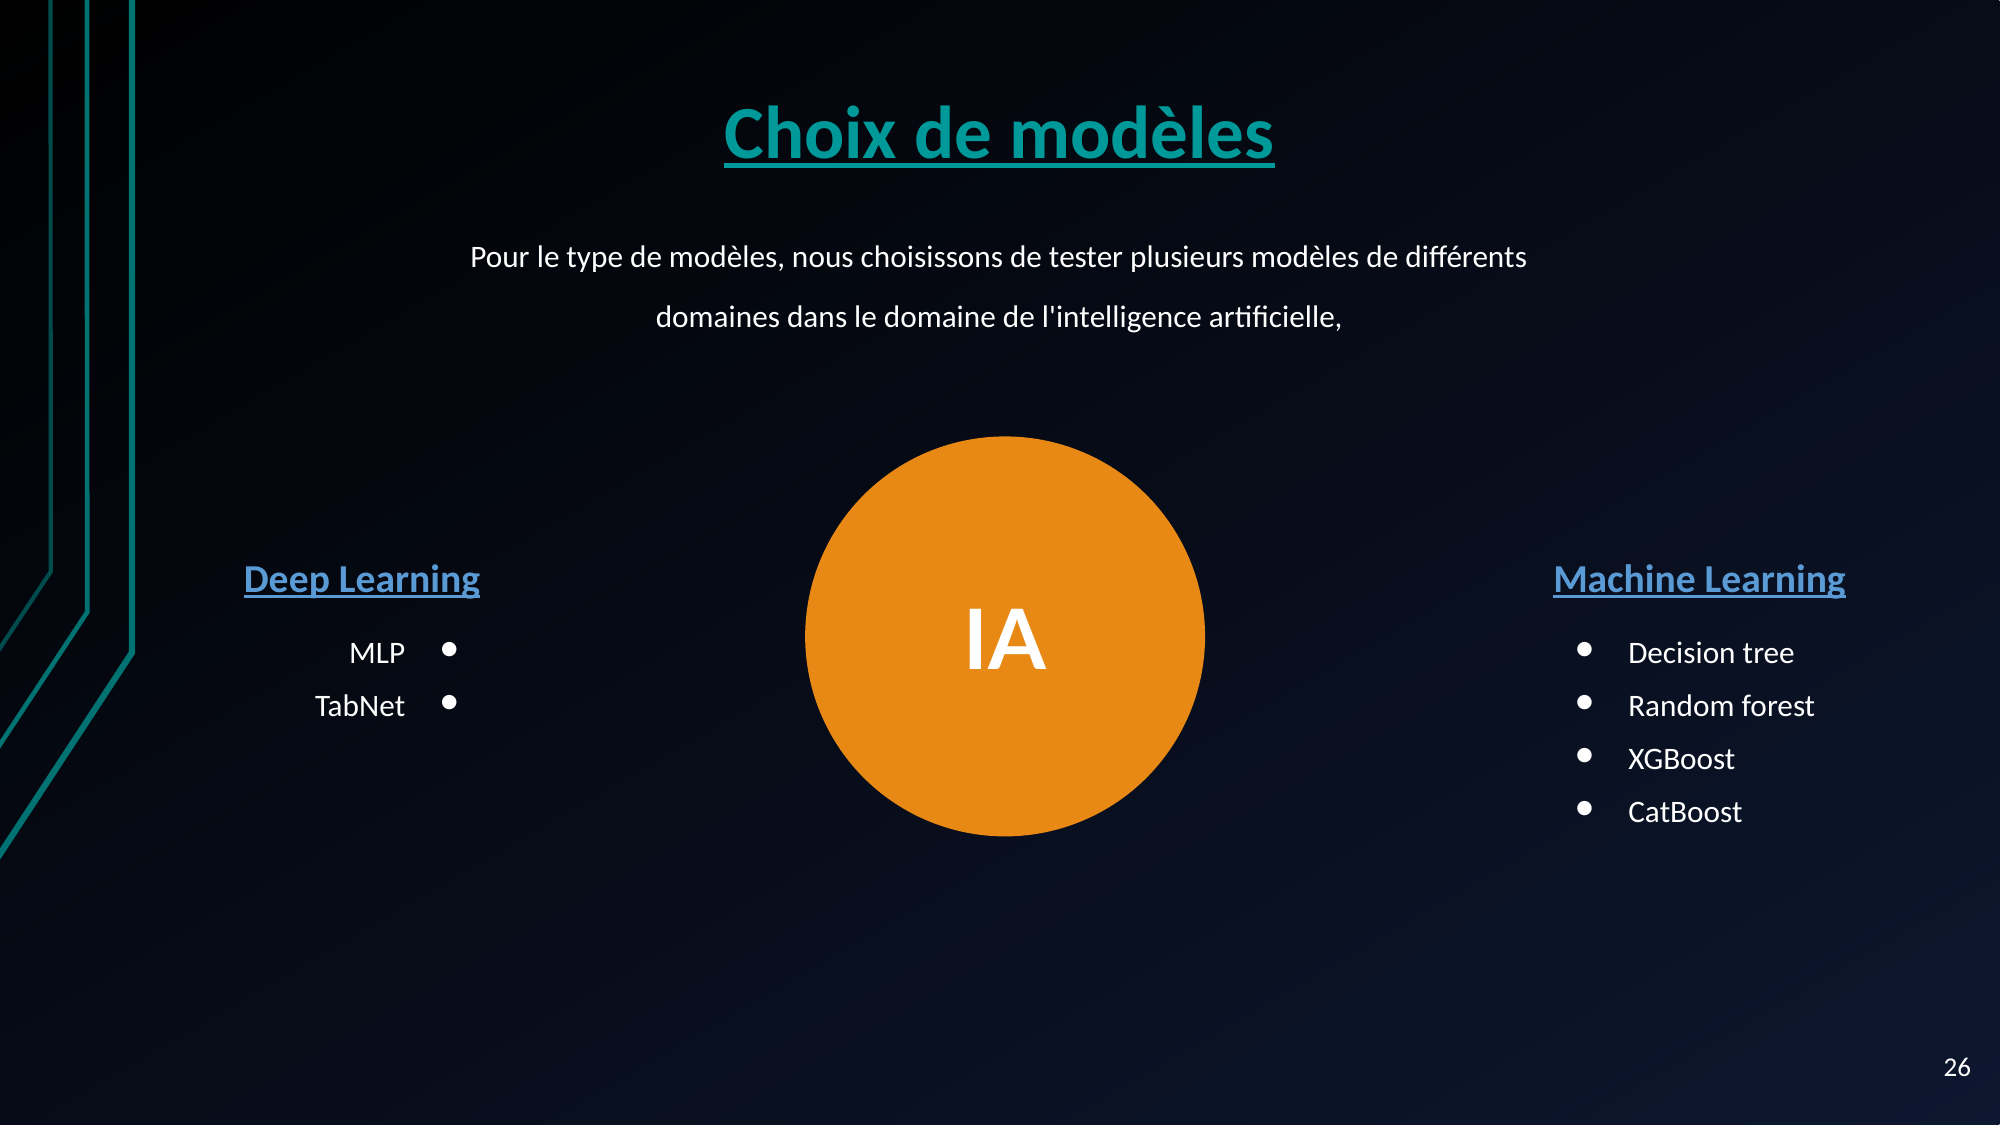

Choix de modèles
Pour le type de modèles, nous choisissons de tester plusieurs modèles de différents domaines dans le domaine de l'intelligence artificielle,

Machine Learning
Deep Learning
IA
MLP
TabNet
Decision tree
Random forest
XGBoost
CatBoost
26